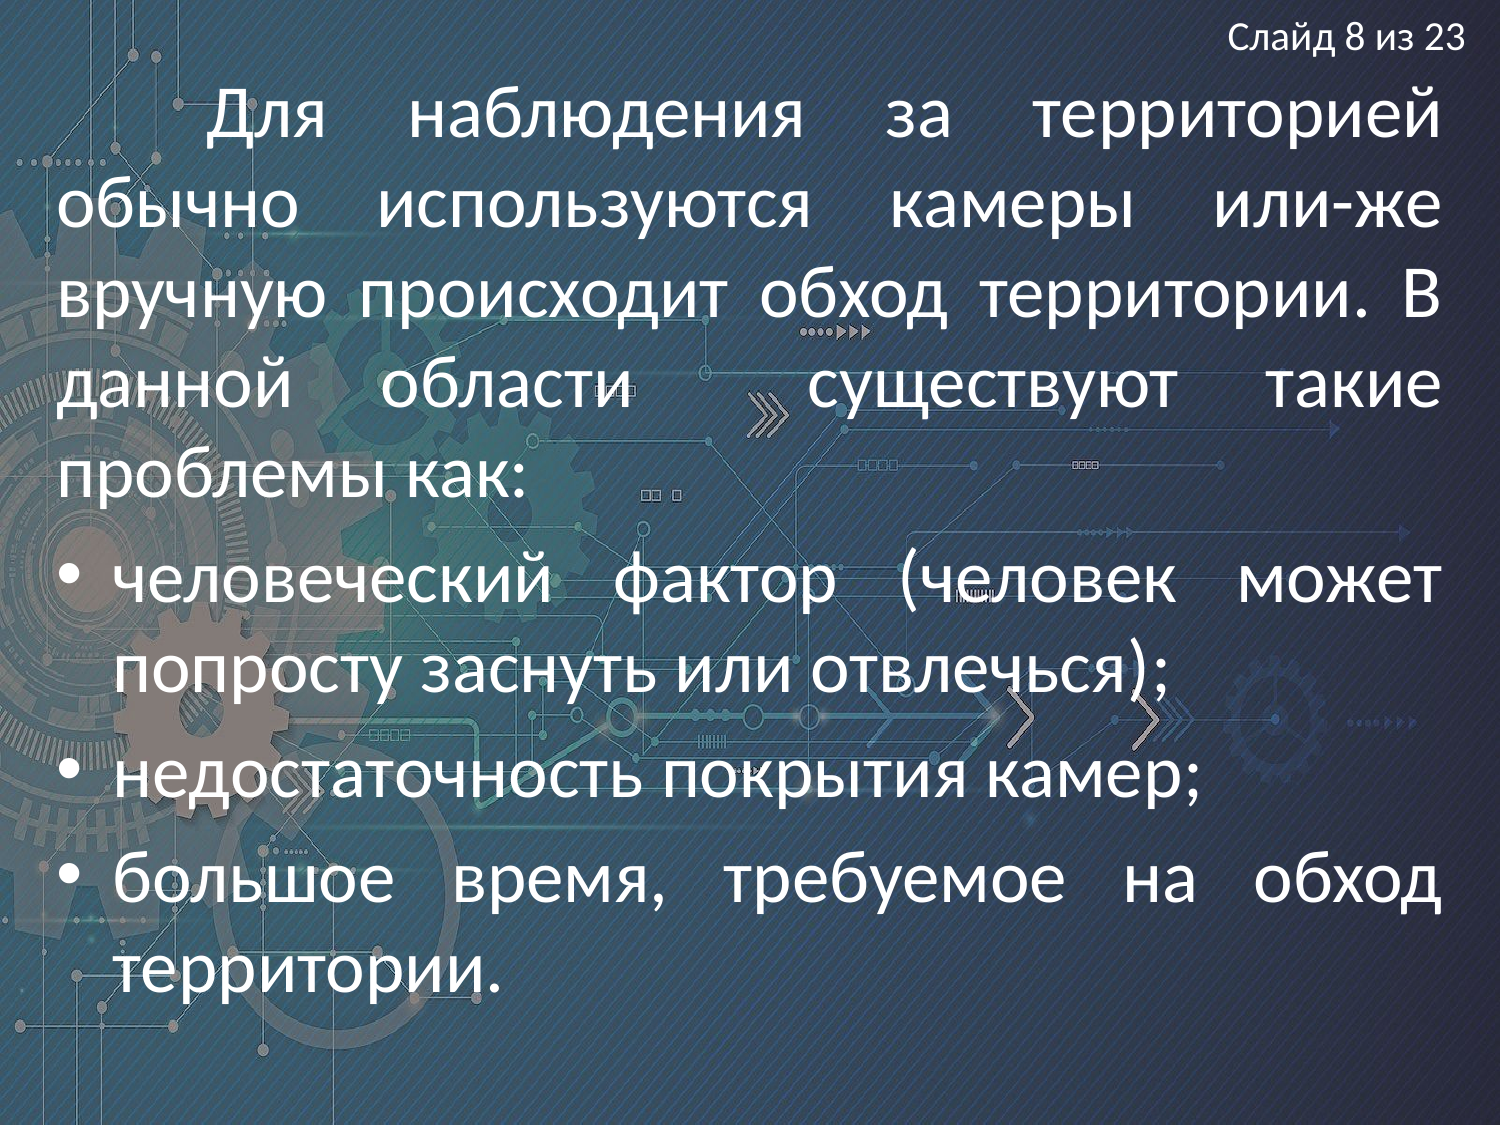

Слайд 8 из 23
	Для наблюдения за территорией обычно используются камеры или-же вручную происходит обход территории. В данной области  существуют такие проблемы как:
человеческий фактор (человек может попросту заснуть или отвлечься);
недостаточность покрытия камер;
большое время, требуемое на обход территории.